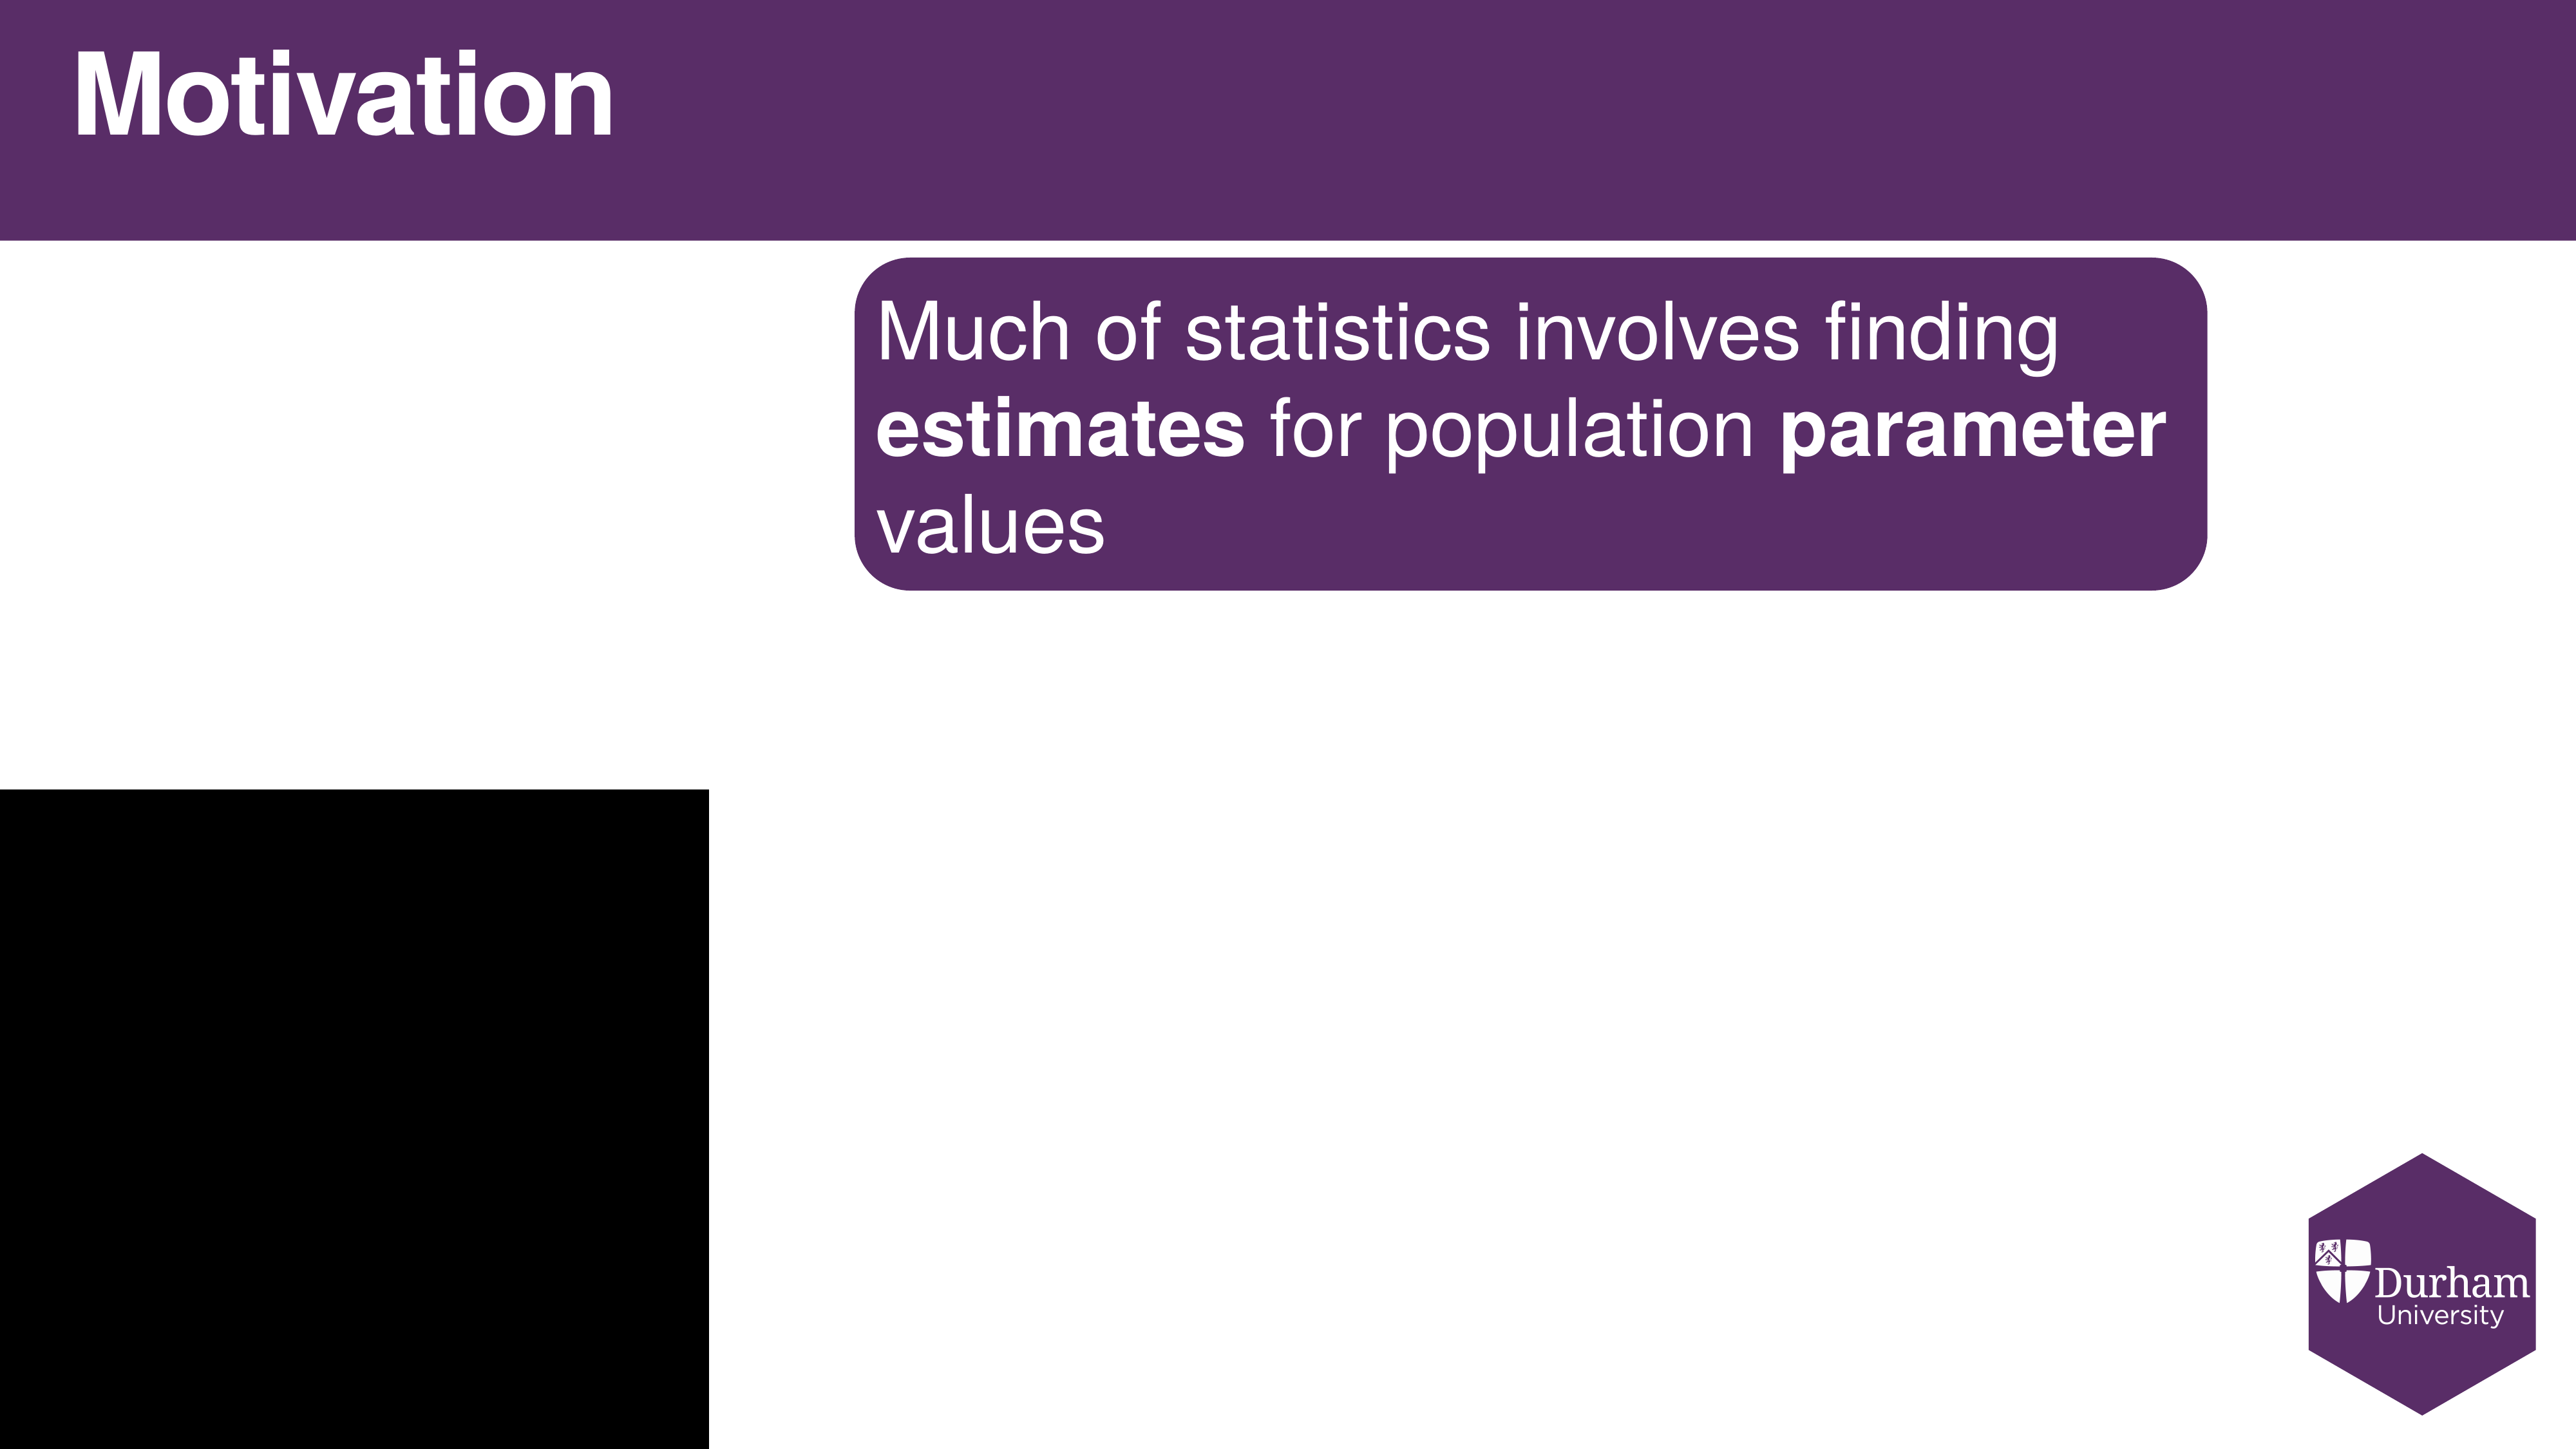

# Motivation
Much of statistics involves finding estimates for population parameter values